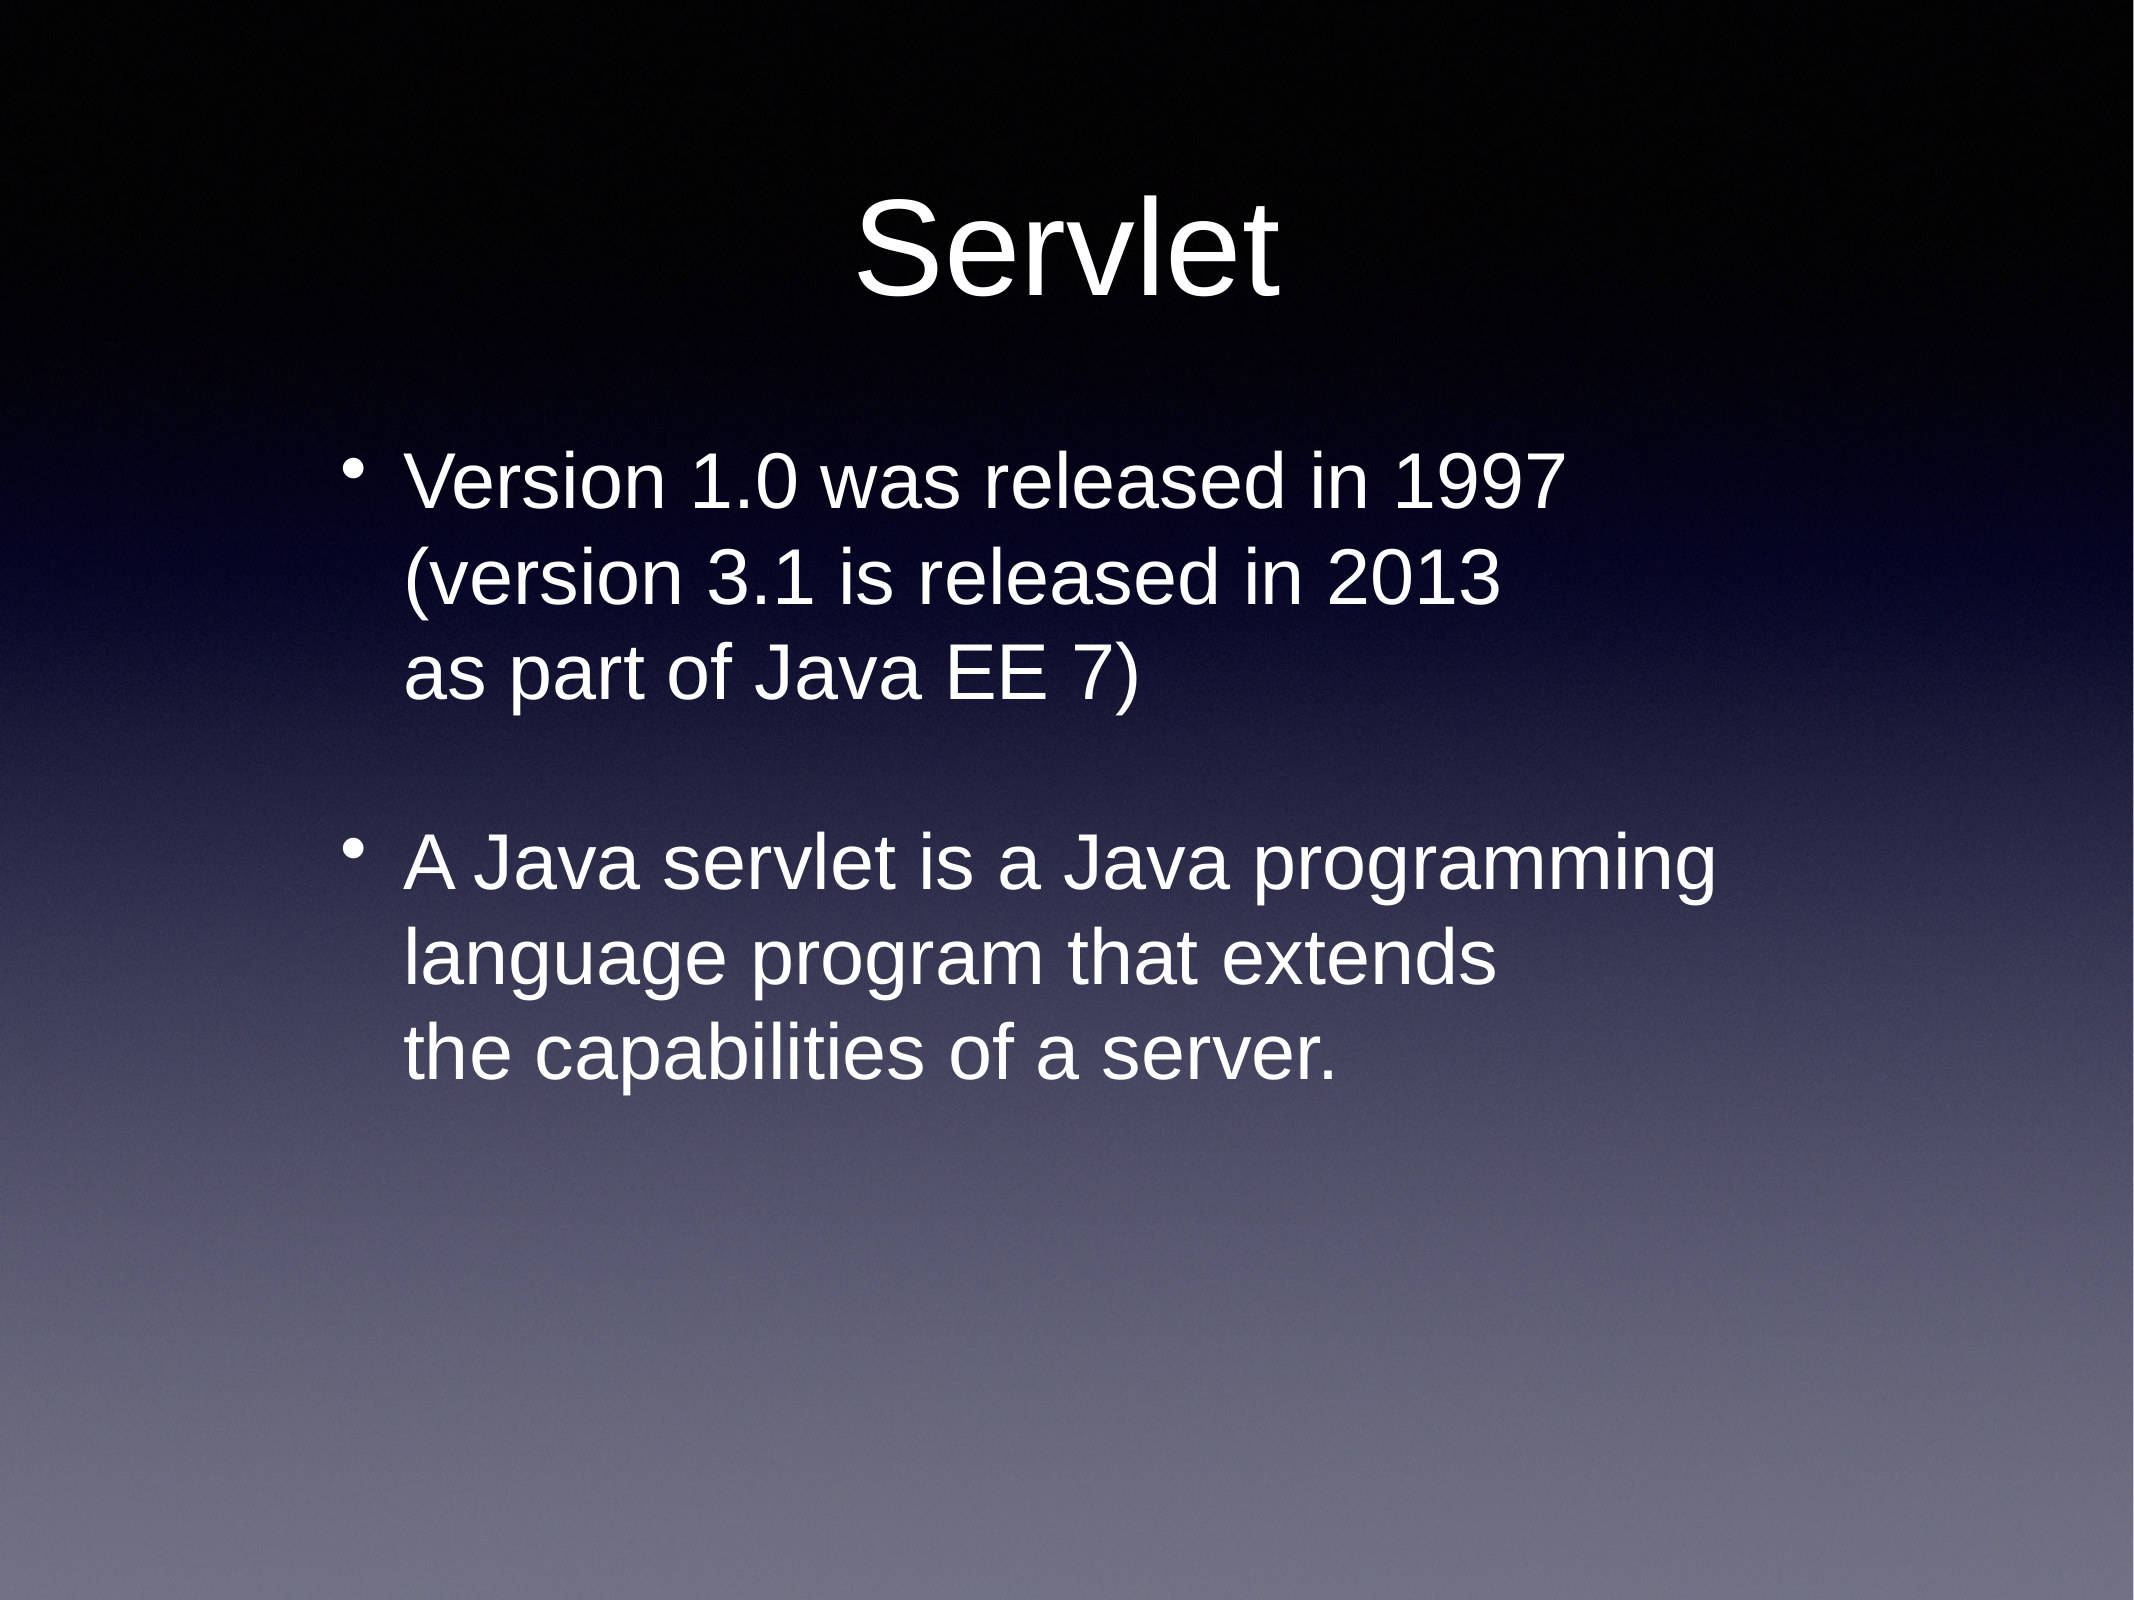

# Servlet
Version 1.0 was released in 1997
(version 3.1 is released in 2013
as part of Java EE 7)

A Java servlet is a Java programming
language program that extends
the capabilities of a server.
Spring